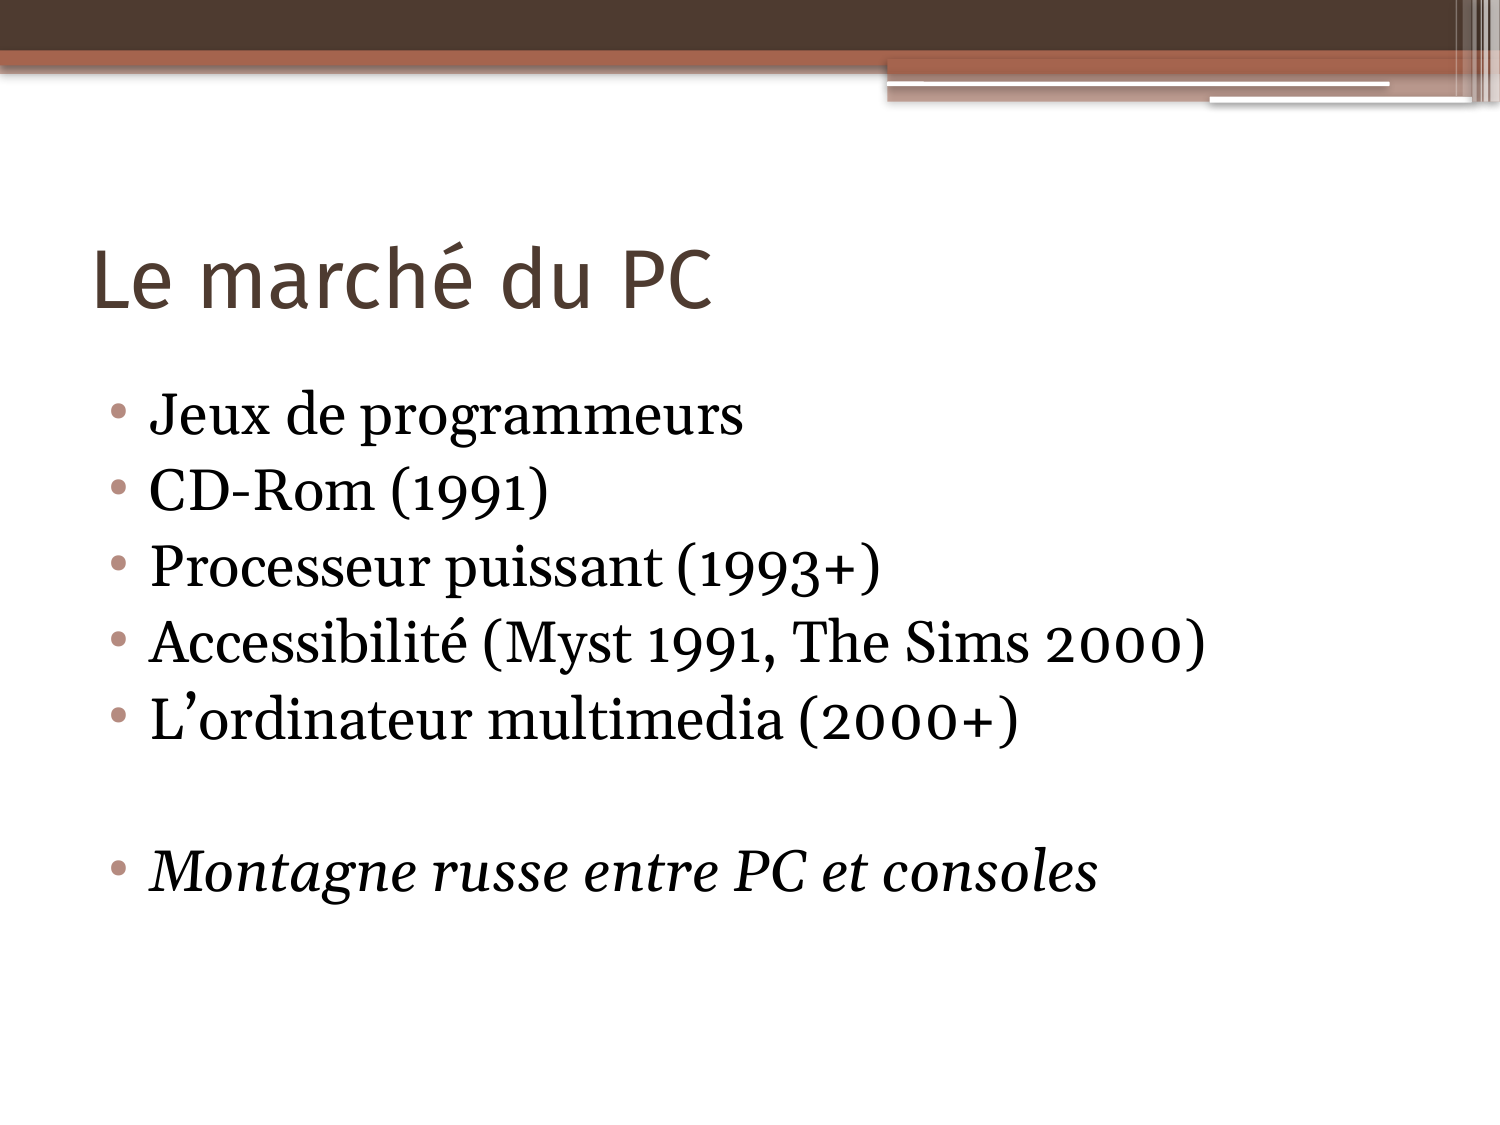

# Le marché du PC
Jeux de programmeurs
CD-Rom (1991)
Processeur puissant (1993+)
Accessibilité (Myst 1991, The Sims 2000)
L’ordinateur multimedia (2000+)

Montagne russe entre PC et consoles